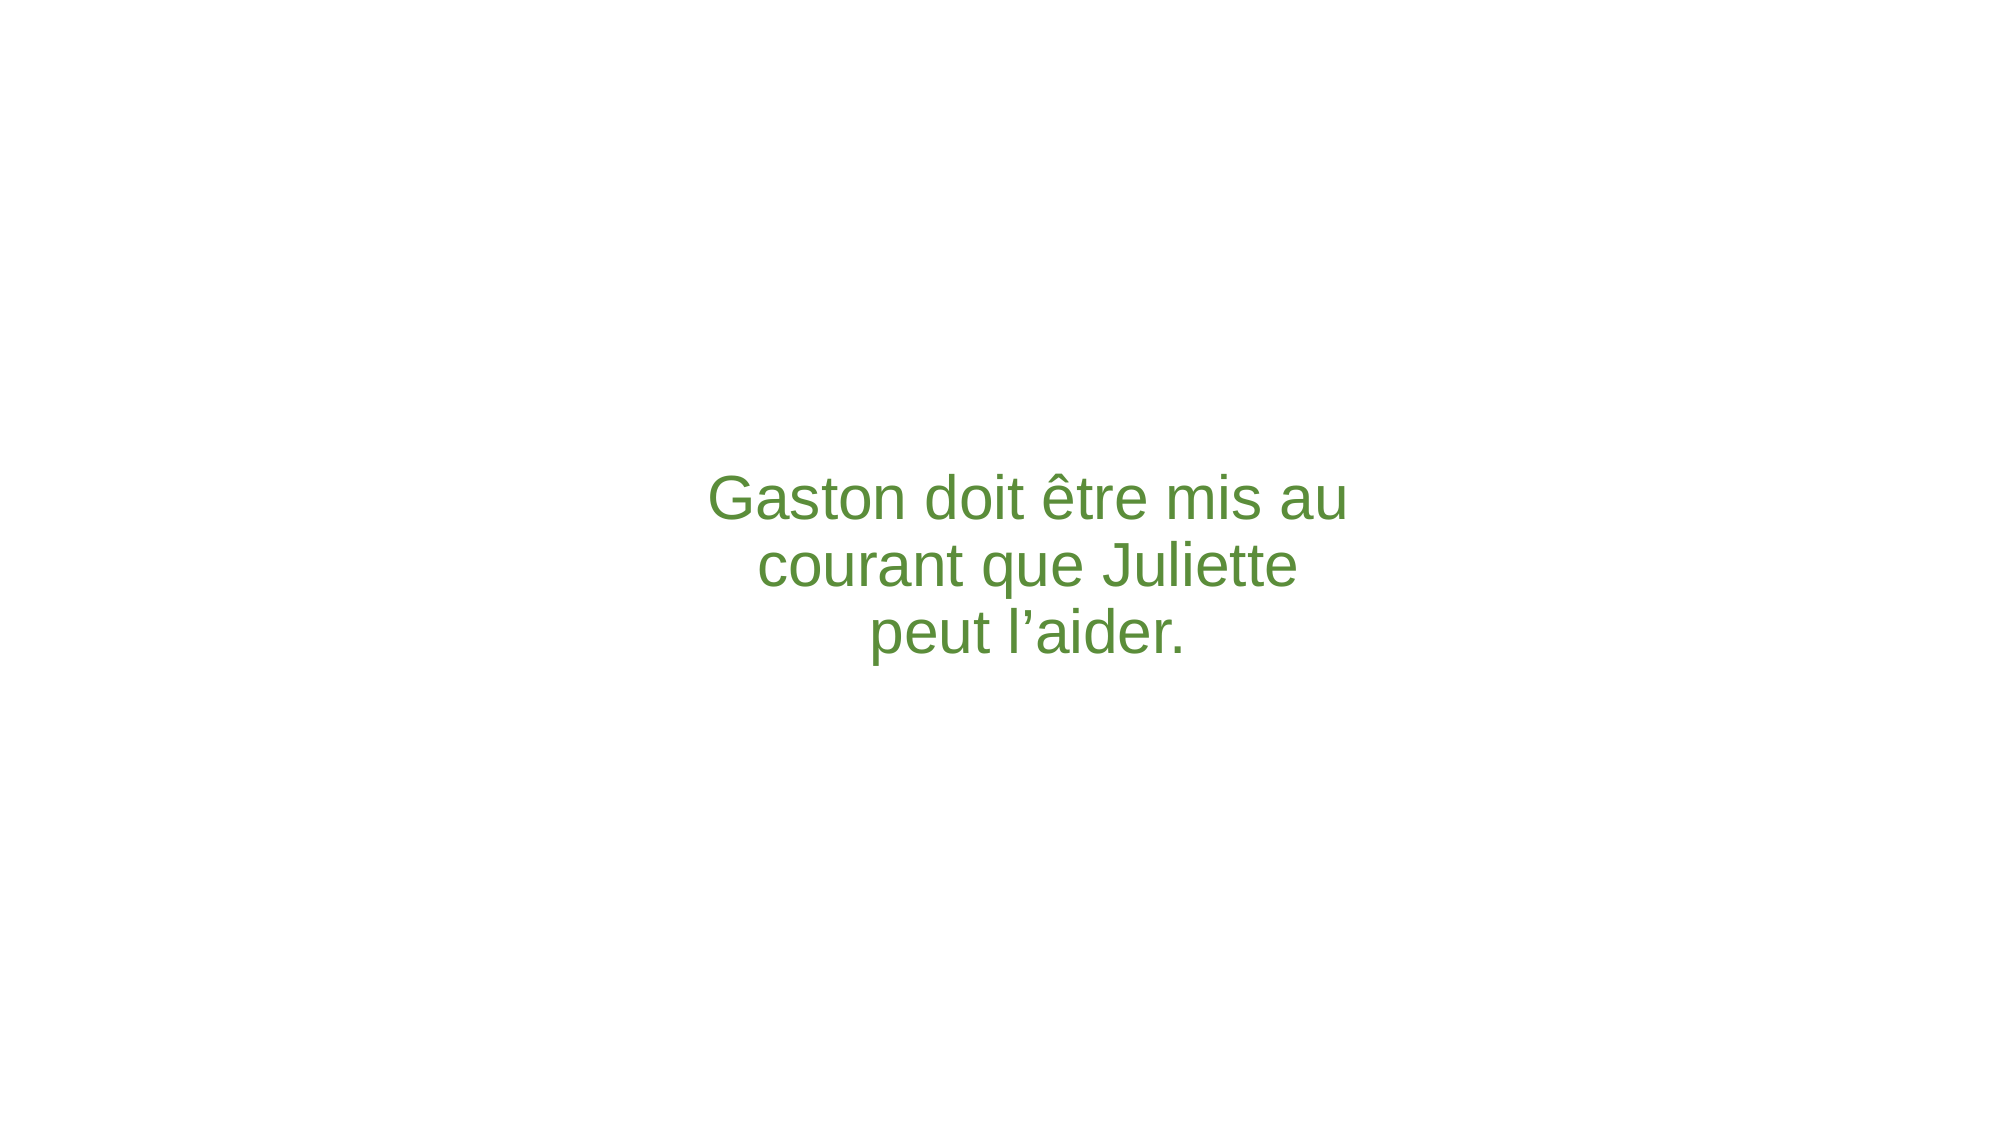

# Gaston doit être mis au courant que Juliette peut l’aider.